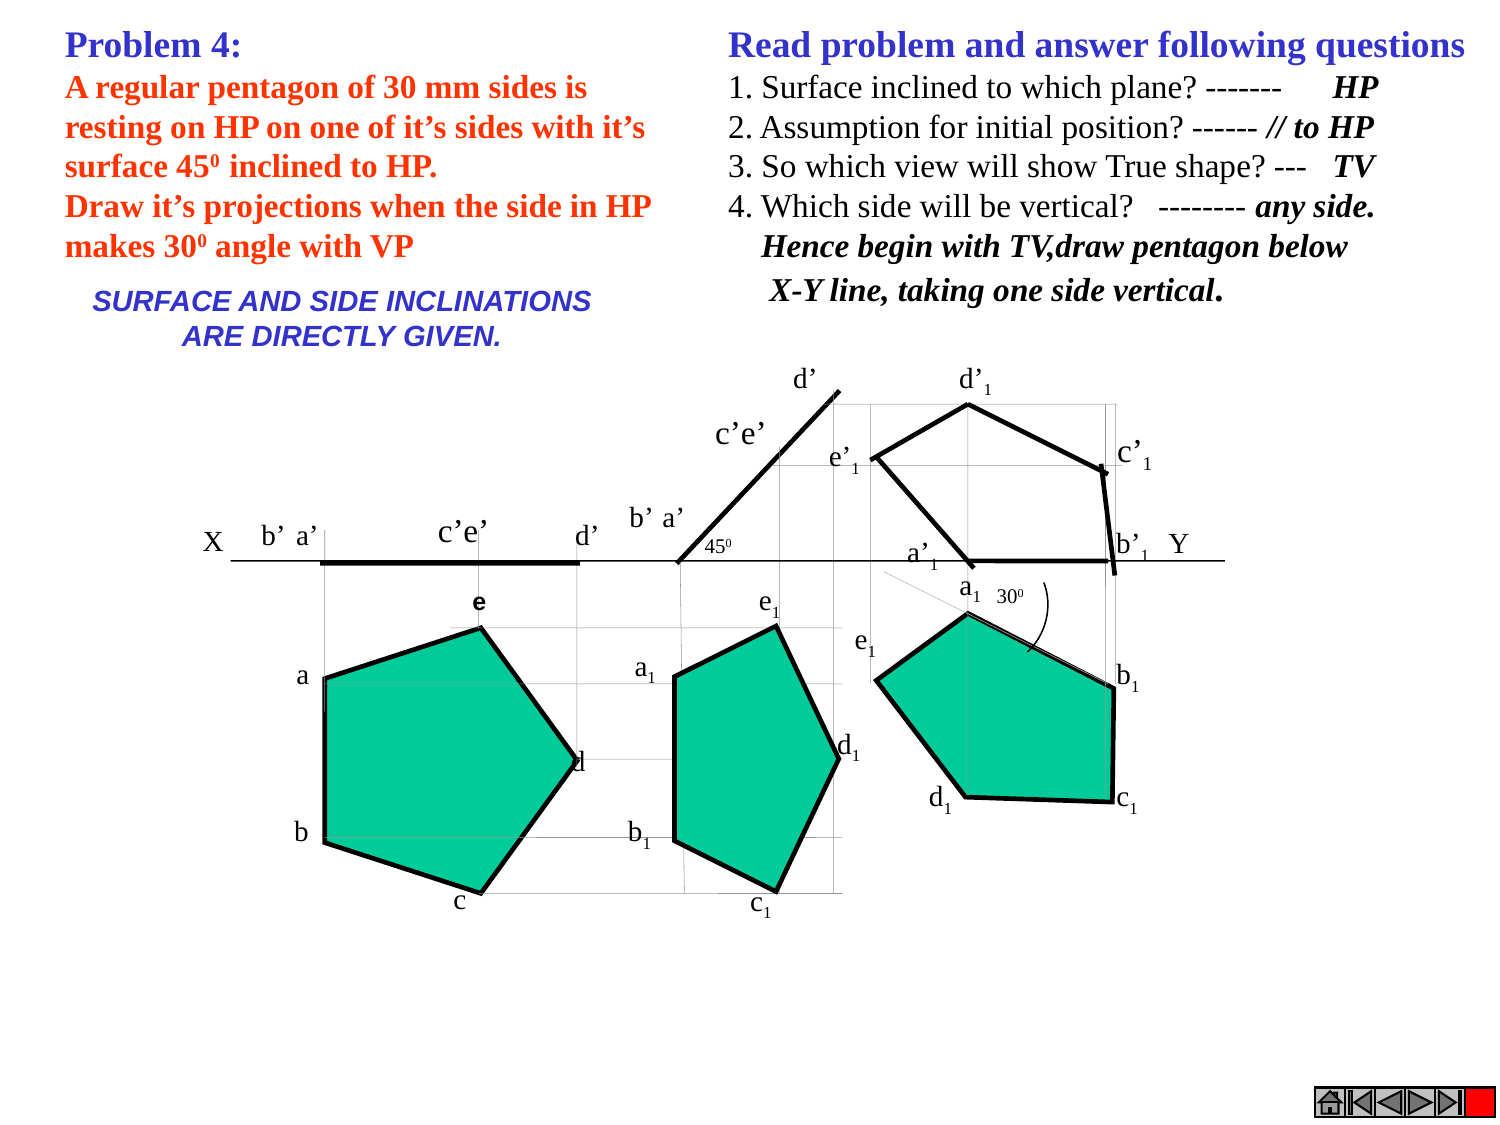

Problem 4:
A regular pentagon of 30 mm sides is resting on HP on one of it’s sides with it’s surface 450  inclined to HP.
Draw it’s projections when the side in HP makes 300 angle with VP
Read problem and answer following questions
1. Surface inclined to which plane? -------      HP
2. Assumption for initial position? ------ // to HP
3. So which view will show True shape? ---   TV
4. Which side will be vertical?   -------- any side.
    Hence begin with TV,draw pentagon below
     X-Y line, taking one side vertical.
SURFACE AND SIDE INCLINATIONS
ARE DIRECTLY GIVEN.
d’
d’1

c’e’

c’1
e’1

b’
a’
c’e’
b’
a’
d’
X
b’1
Y
450
a’1

a1

e1
300
e

e1

a1

a
b1

d1
d

d1
c1
b
b1

c
c1